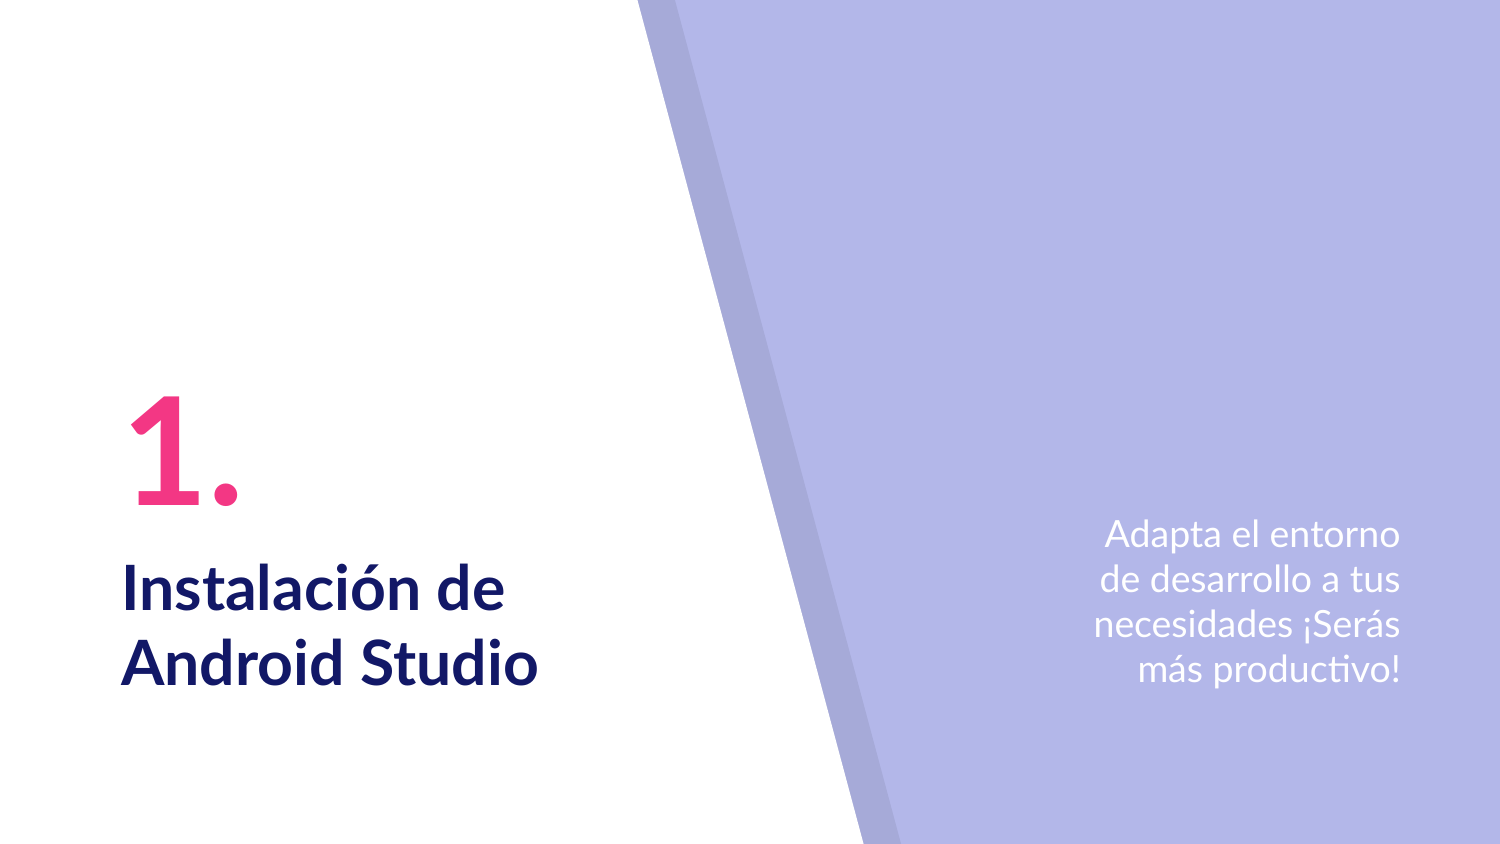

# 1.
Instalación de Android Studio
Adapta el entorno de desarrollo a tus necesidades ¡Serás más productivo!